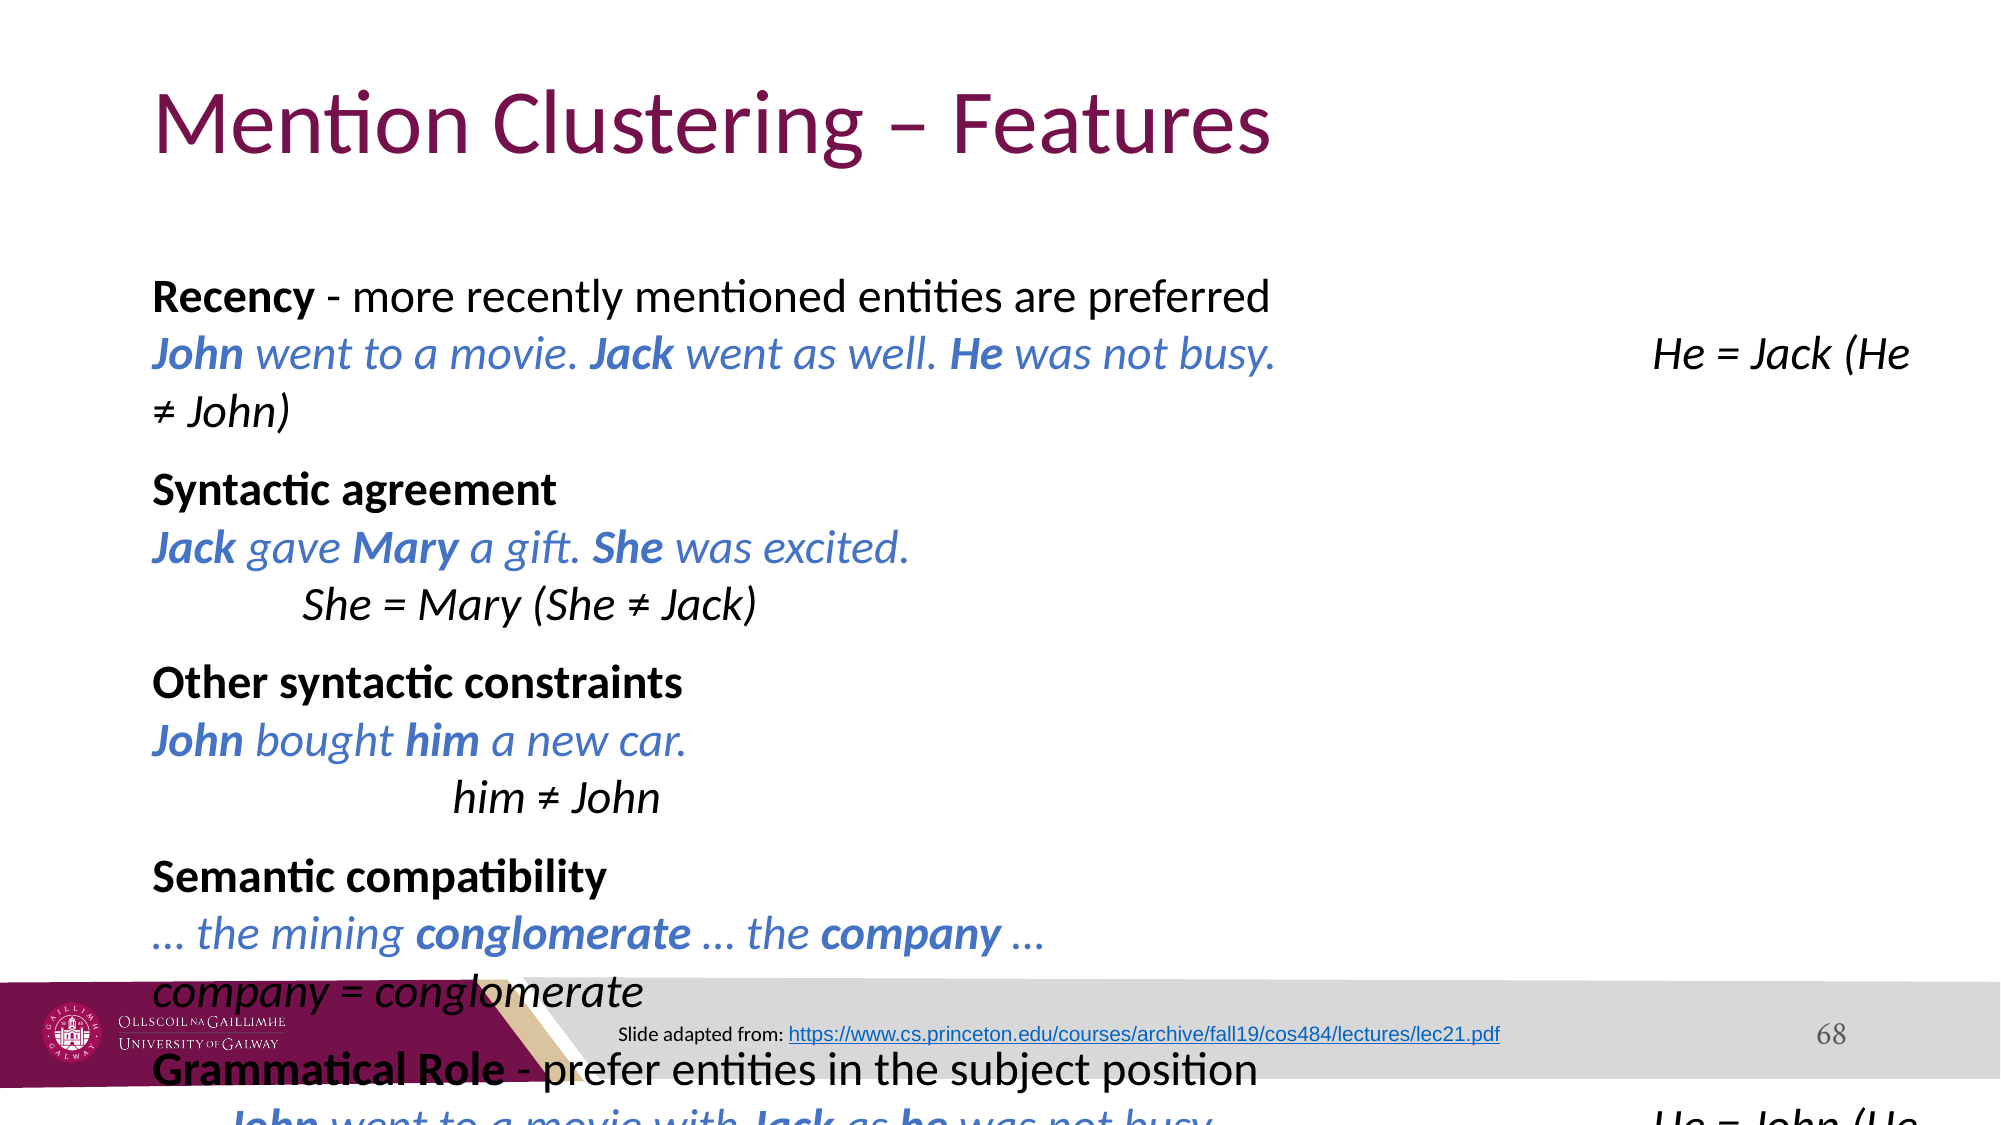

# Mention Clustering – Features
Recency - more recently mentioned entities are preferred
John went to a movie. Jack went as well. He was not busy.			He = Jack (He ≠ John)
Syntactic agreement
Jack gave Mary a gift. She was excited.							She = Mary (She ≠ Jack)
Other syntactic constraints
John bought him a new car. 										him ≠ John
Semantic compatibility
… the mining conglomerate … the company …						company = conglomerate
Grammatical Role - prefer entities in the subject position
John went to a movie with Jack as he was not busy.			He = John (He ≠ Jack)
68
Slide adapted from: https://www.cs.princeton.edu/courses/archive/fall19/cos484/lectures/lec21.pdf